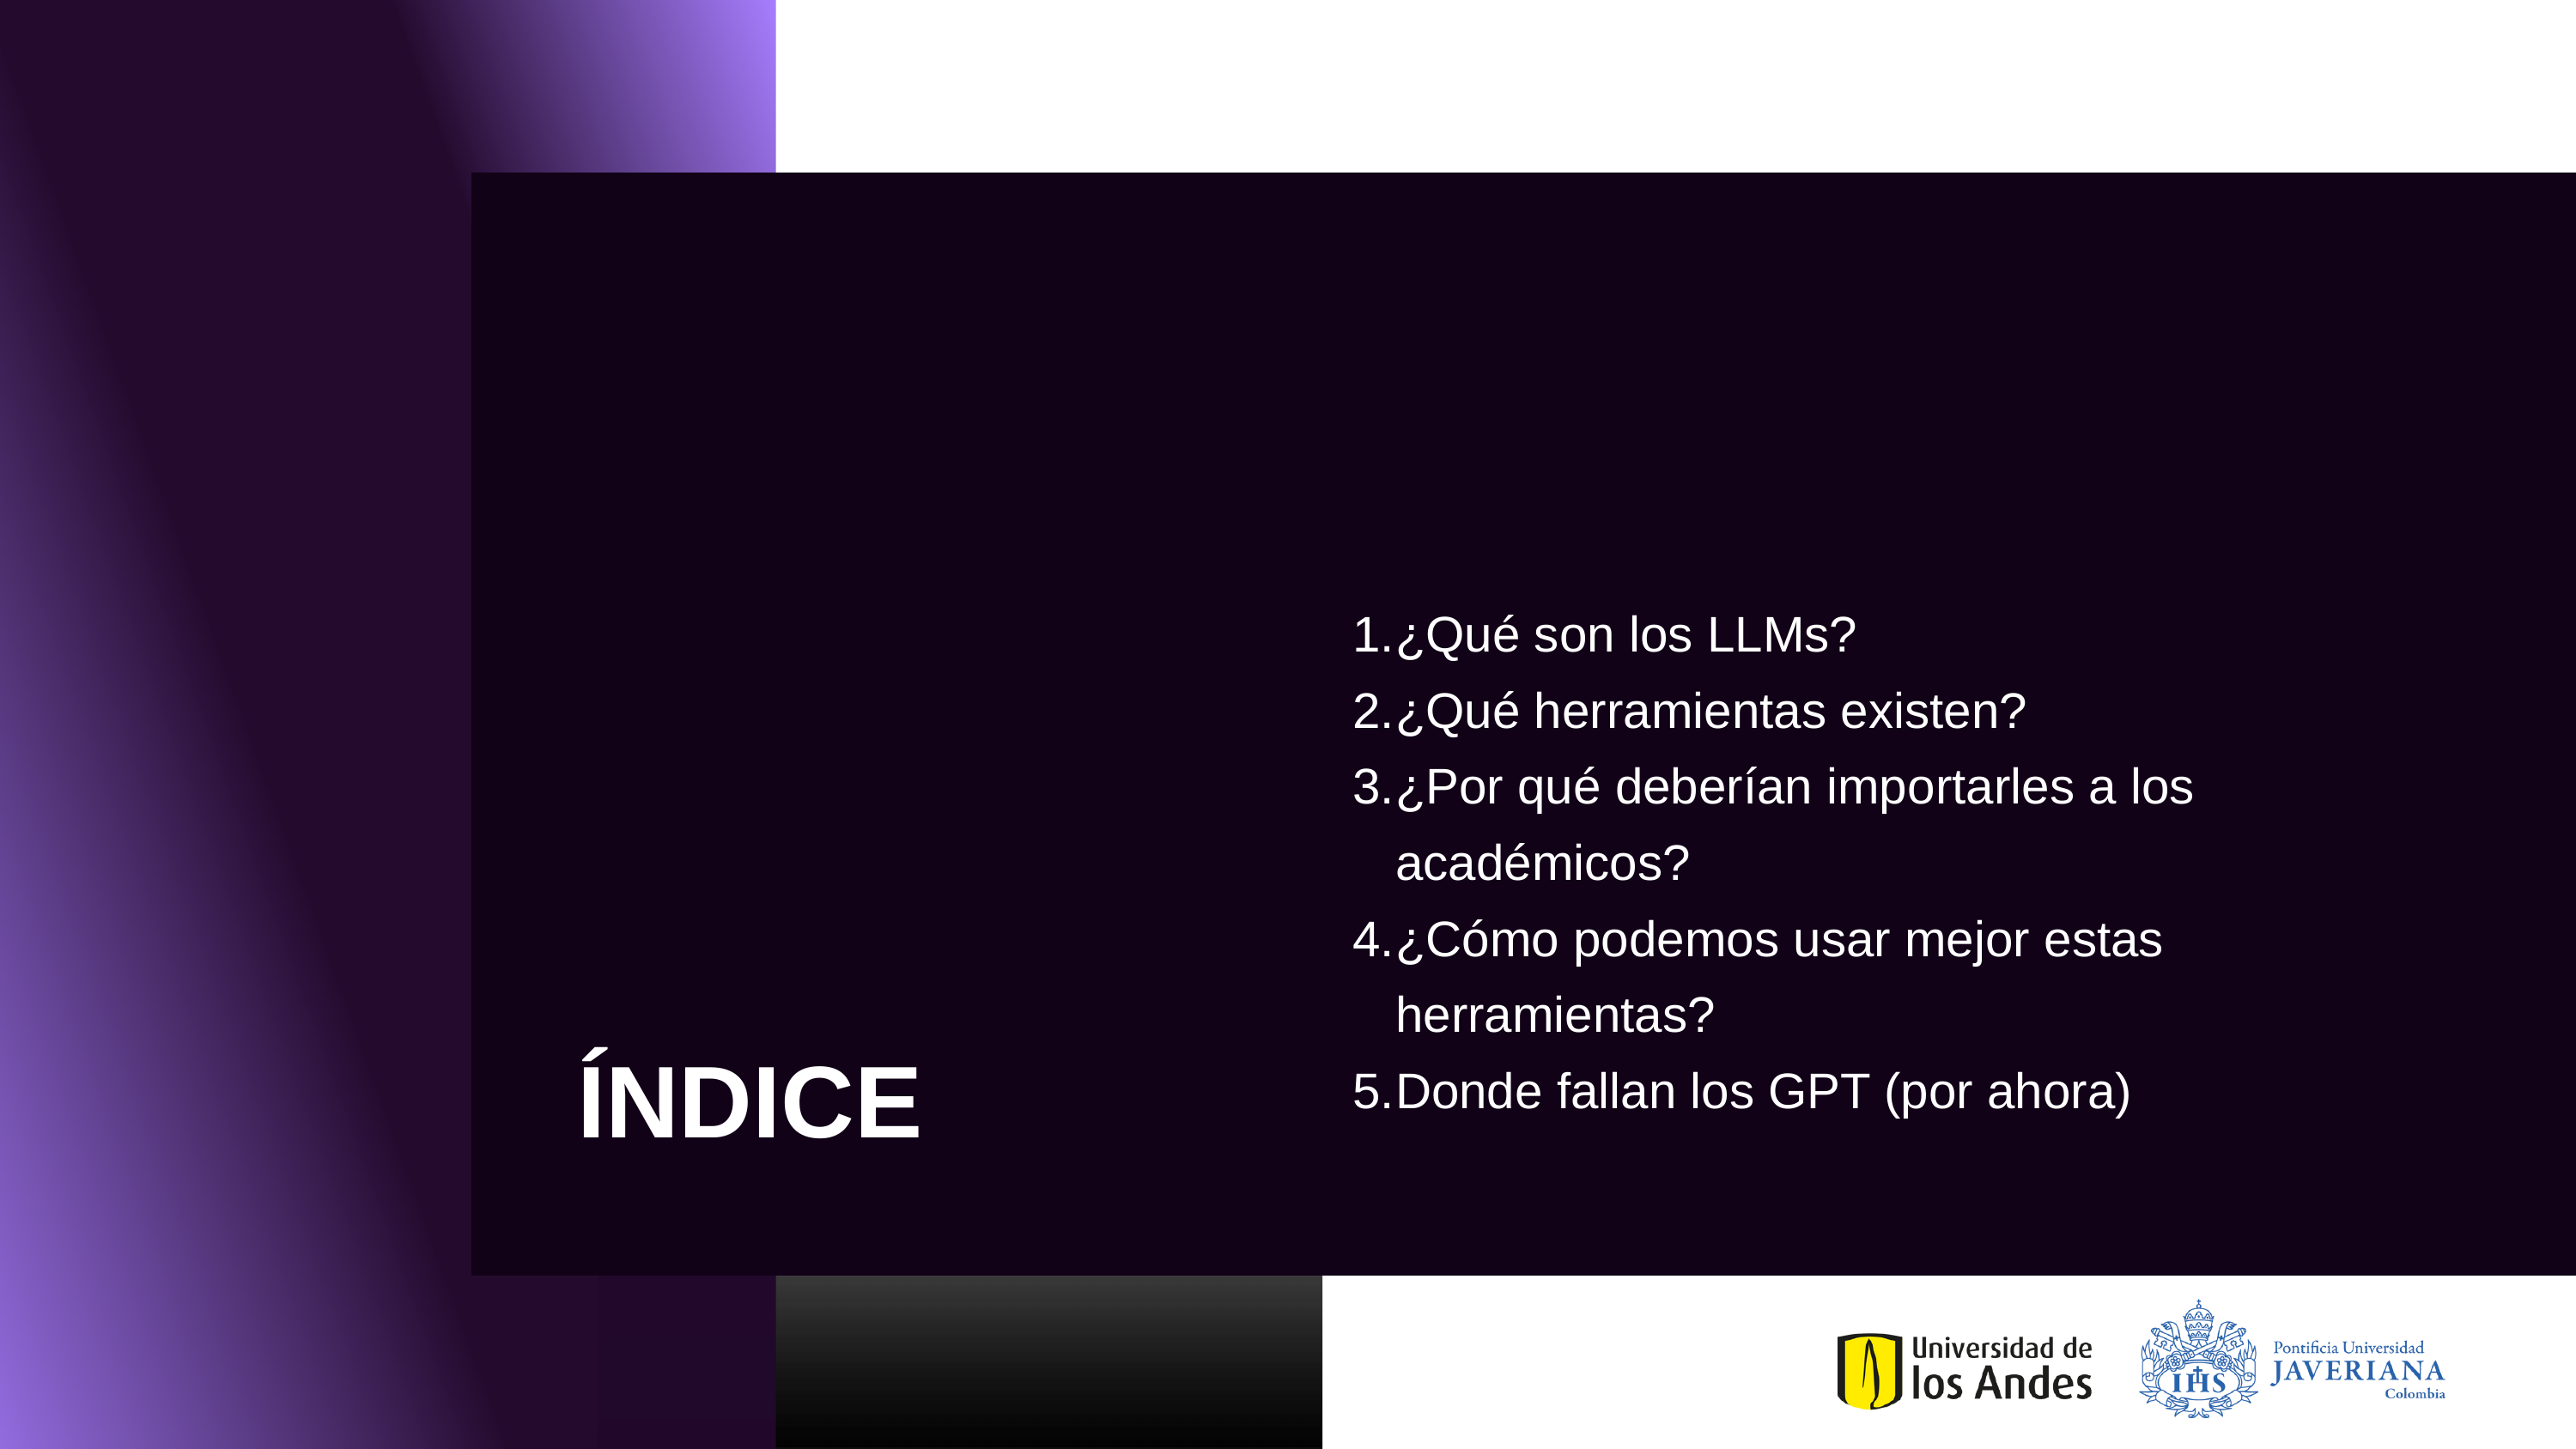

¿Qué son los LLMs?
¿Qué herramientas existen?
¿Por qué deberían importarles a los académicos?
¿Cómo podemos usar mejor estas herramientas?
Donde fallan los GPT (por ahora)

ÍNDICE